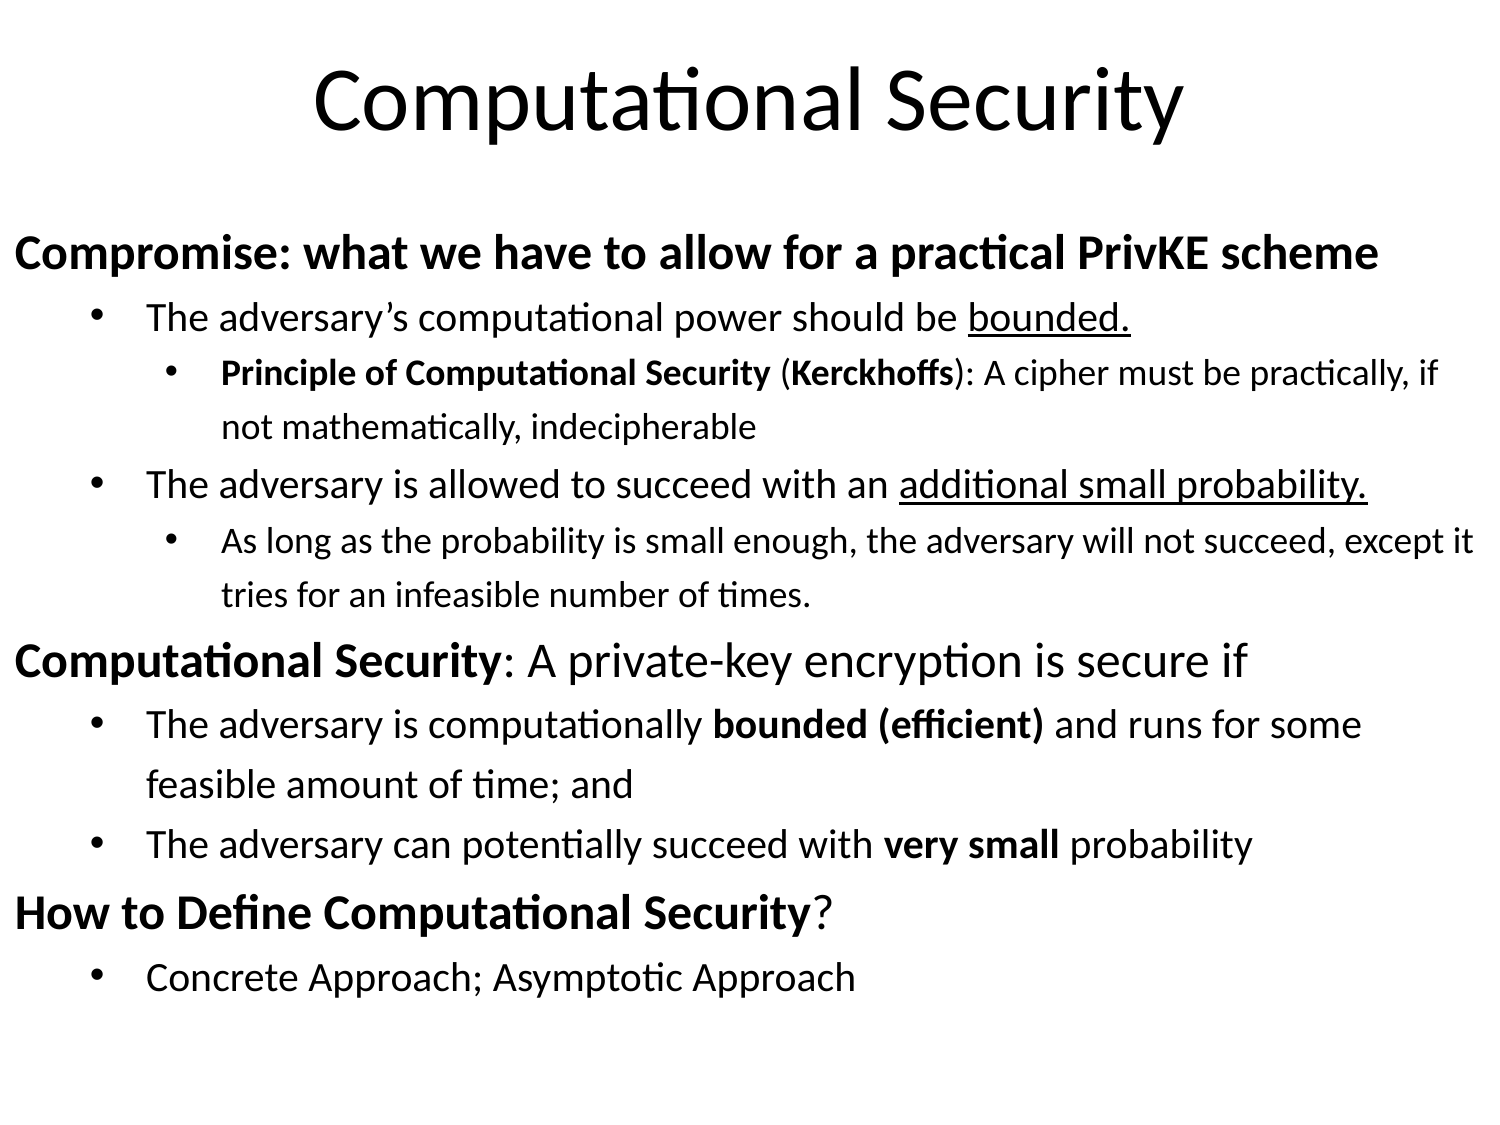

# Computational Security
Compromise: what we have to allow for a practical PrivKE scheme
The adversary’s computational power should be bounded.
Principle of Computational Security (Kerckhoffs): A cipher must be practically, if not mathematically, indecipherable
The adversary is allowed to succeed with an additional small probability.
As long as the probability is small enough, the adversary will not succeed, except it tries for an infeasible number of times.
Computational Security: A private-key encryption is secure if
The adversary is computationally bounded (efficient) and runs for some feasible amount of time; and
The adversary can potentially succeed with very small probability
How to Define Computational Security?
Concrete Approach; Asymptotic Approach